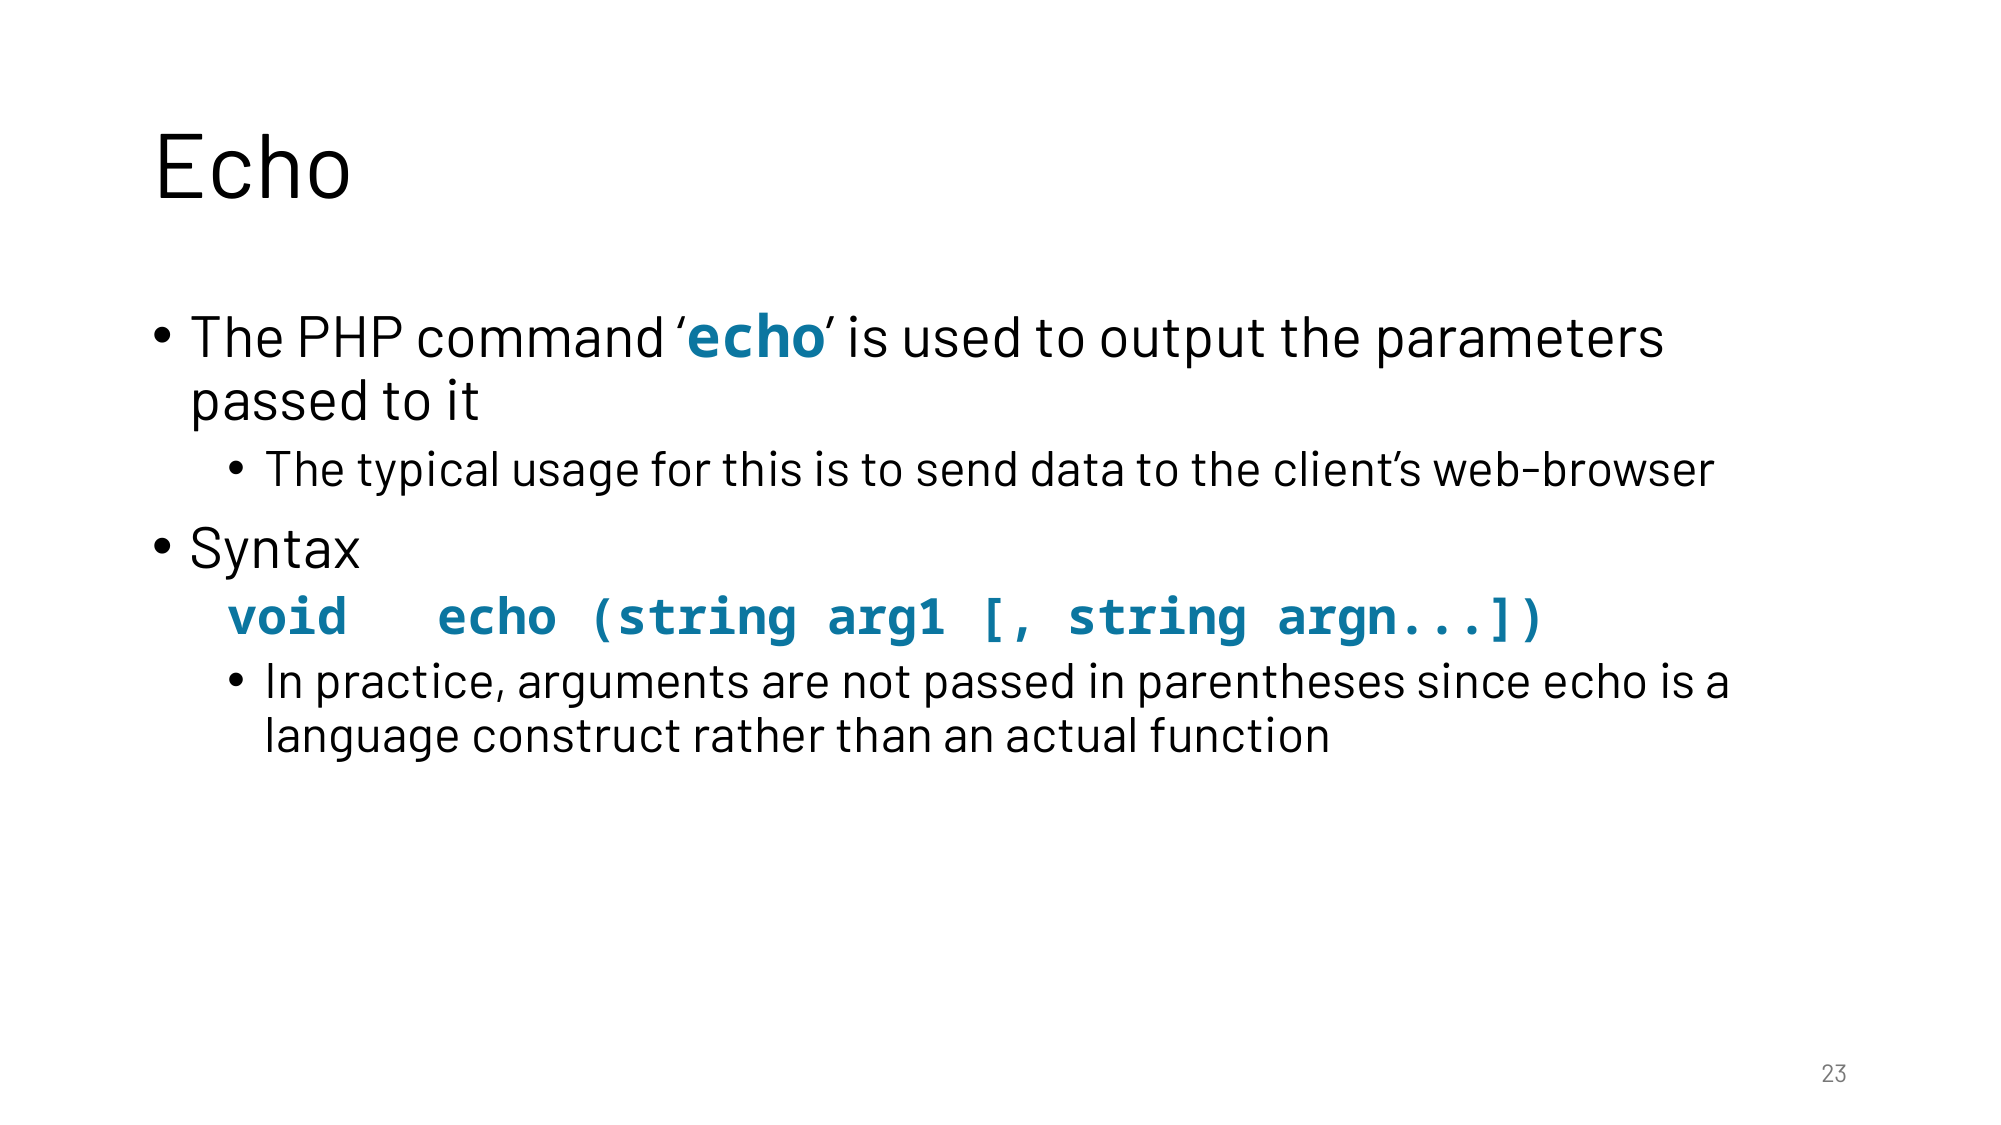

# Echo
The PHP command ‘echo’ is used to output the parameters passed to it
The typical usage for this is to send data to the client’s web-browser
Syntax
void   echo (string arg1 [, string argn...])
In practice, arguments are not passed in parentheses since echo is a language construct rather than an actual function
23